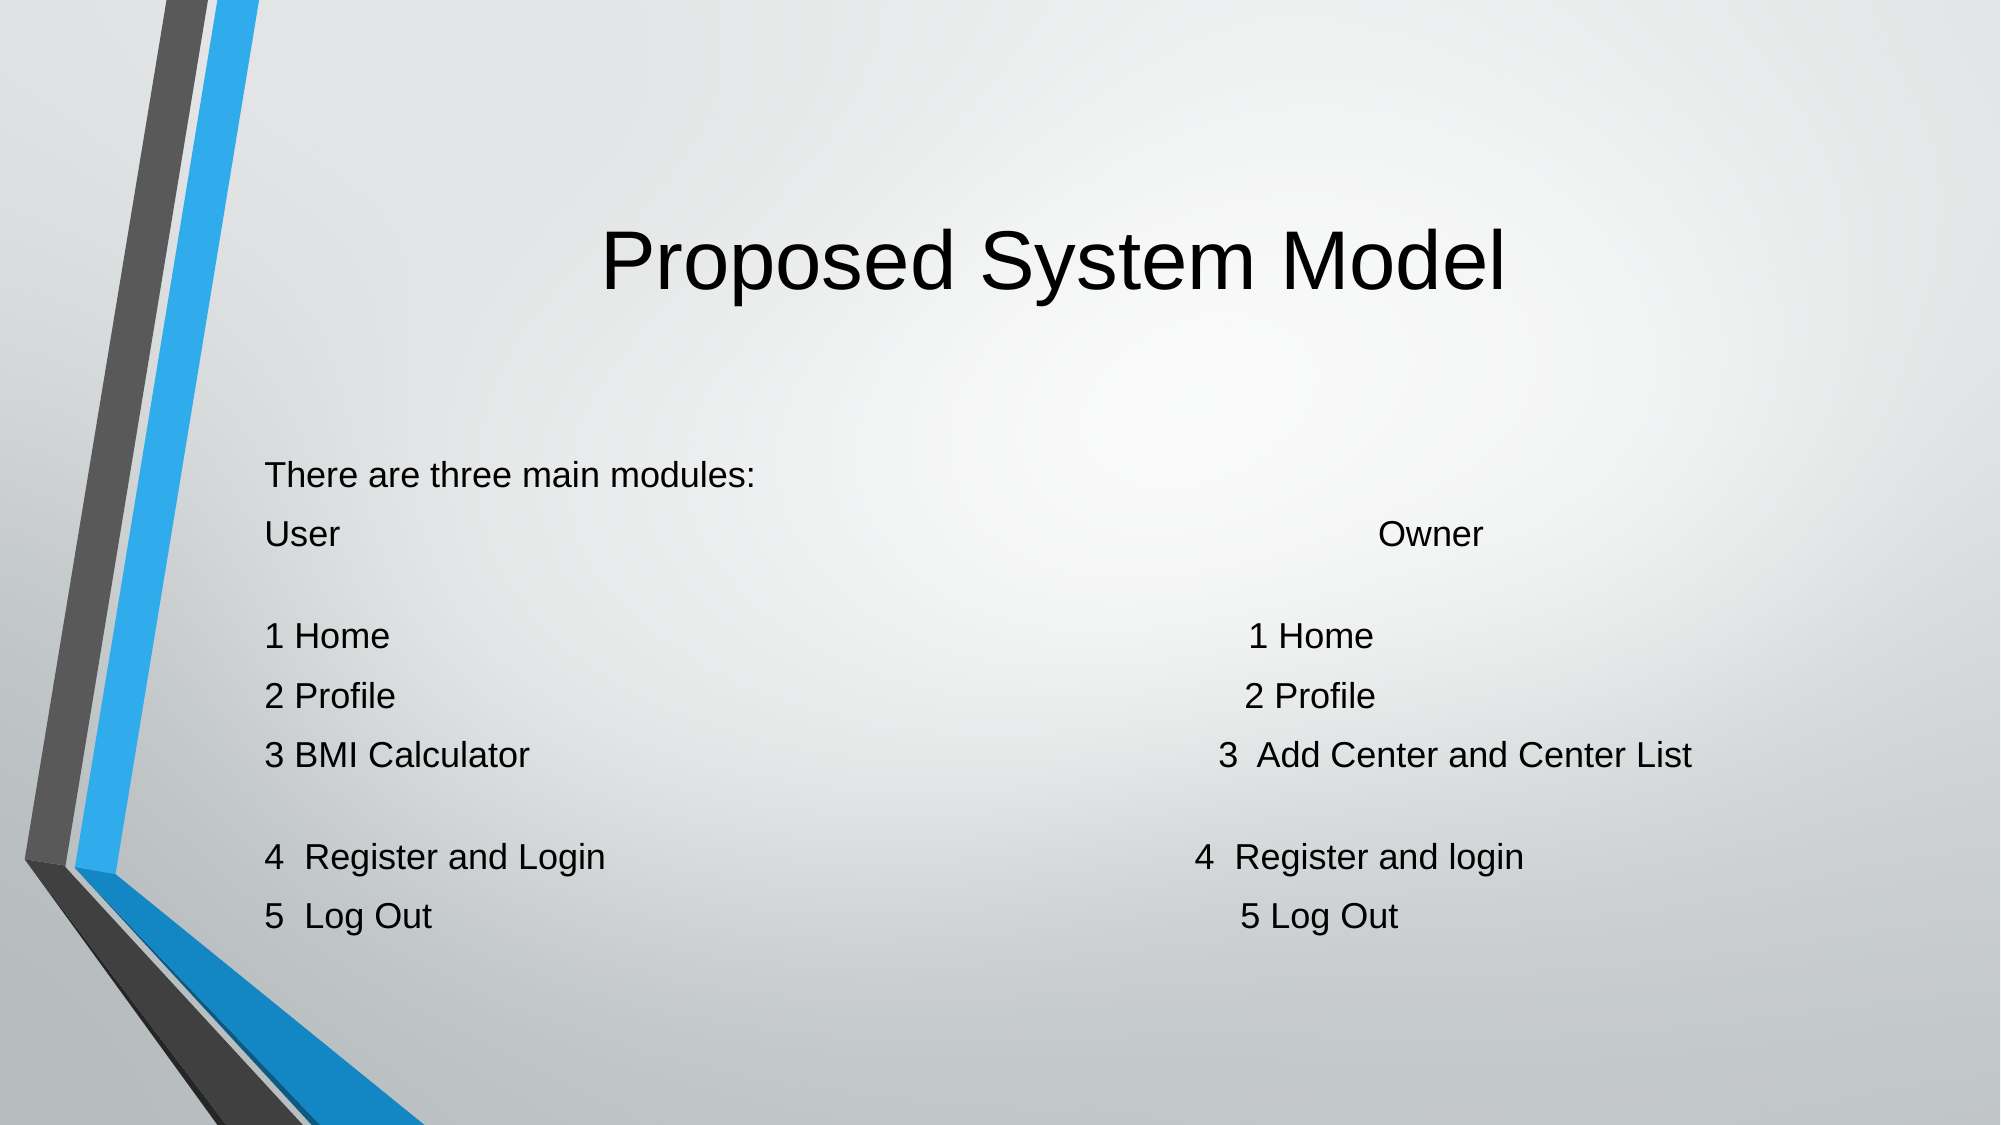

# Proposed System Model
There are three main modules:
User                                                                                                        Owner
1 Home                                                                                      1 Home
2 Profile                                                                                     2 Profile
3 BMI Calculator                                                                     3  Add Center and Center List
4  Register and Login                                                           4  Register and login
5  Log Out                                                                                 5 Log Out